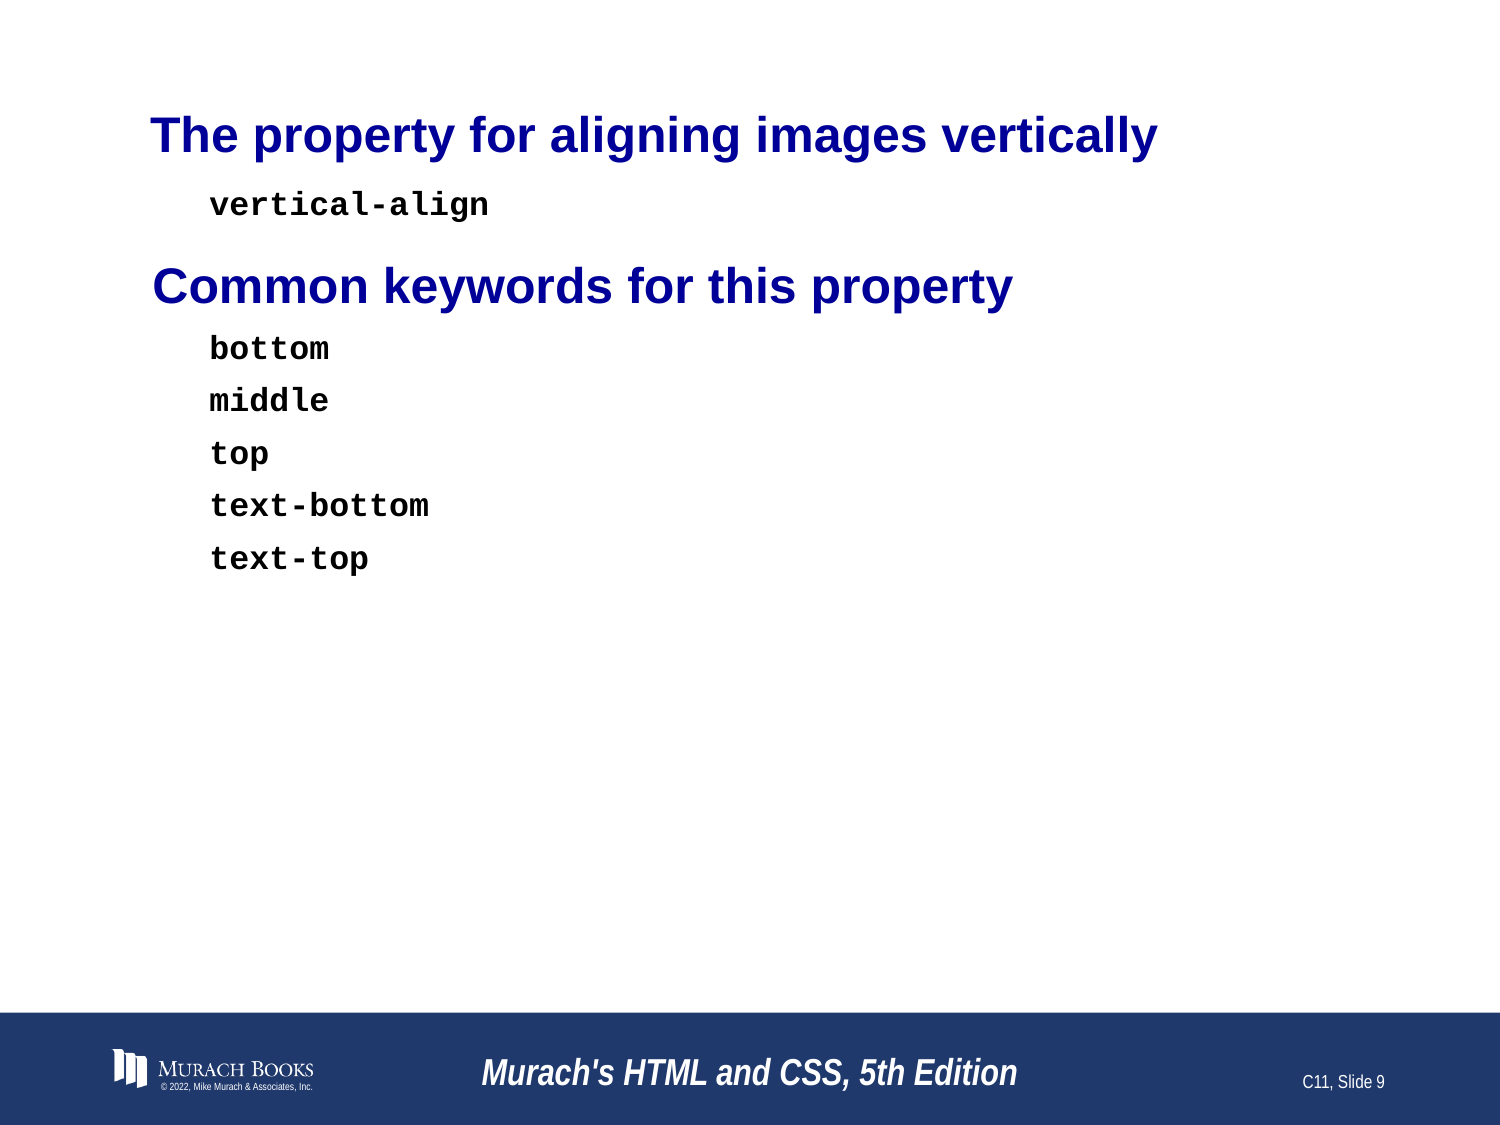

# The property for aligning images vertically
vertical-align
Common keywords for this property
bottom
middle
top
text-bottom
text-top

© 2022, Mike Murach & Associates, Inc.
Murach's HTML and CSS, 5th Edition

C11, Slide 9